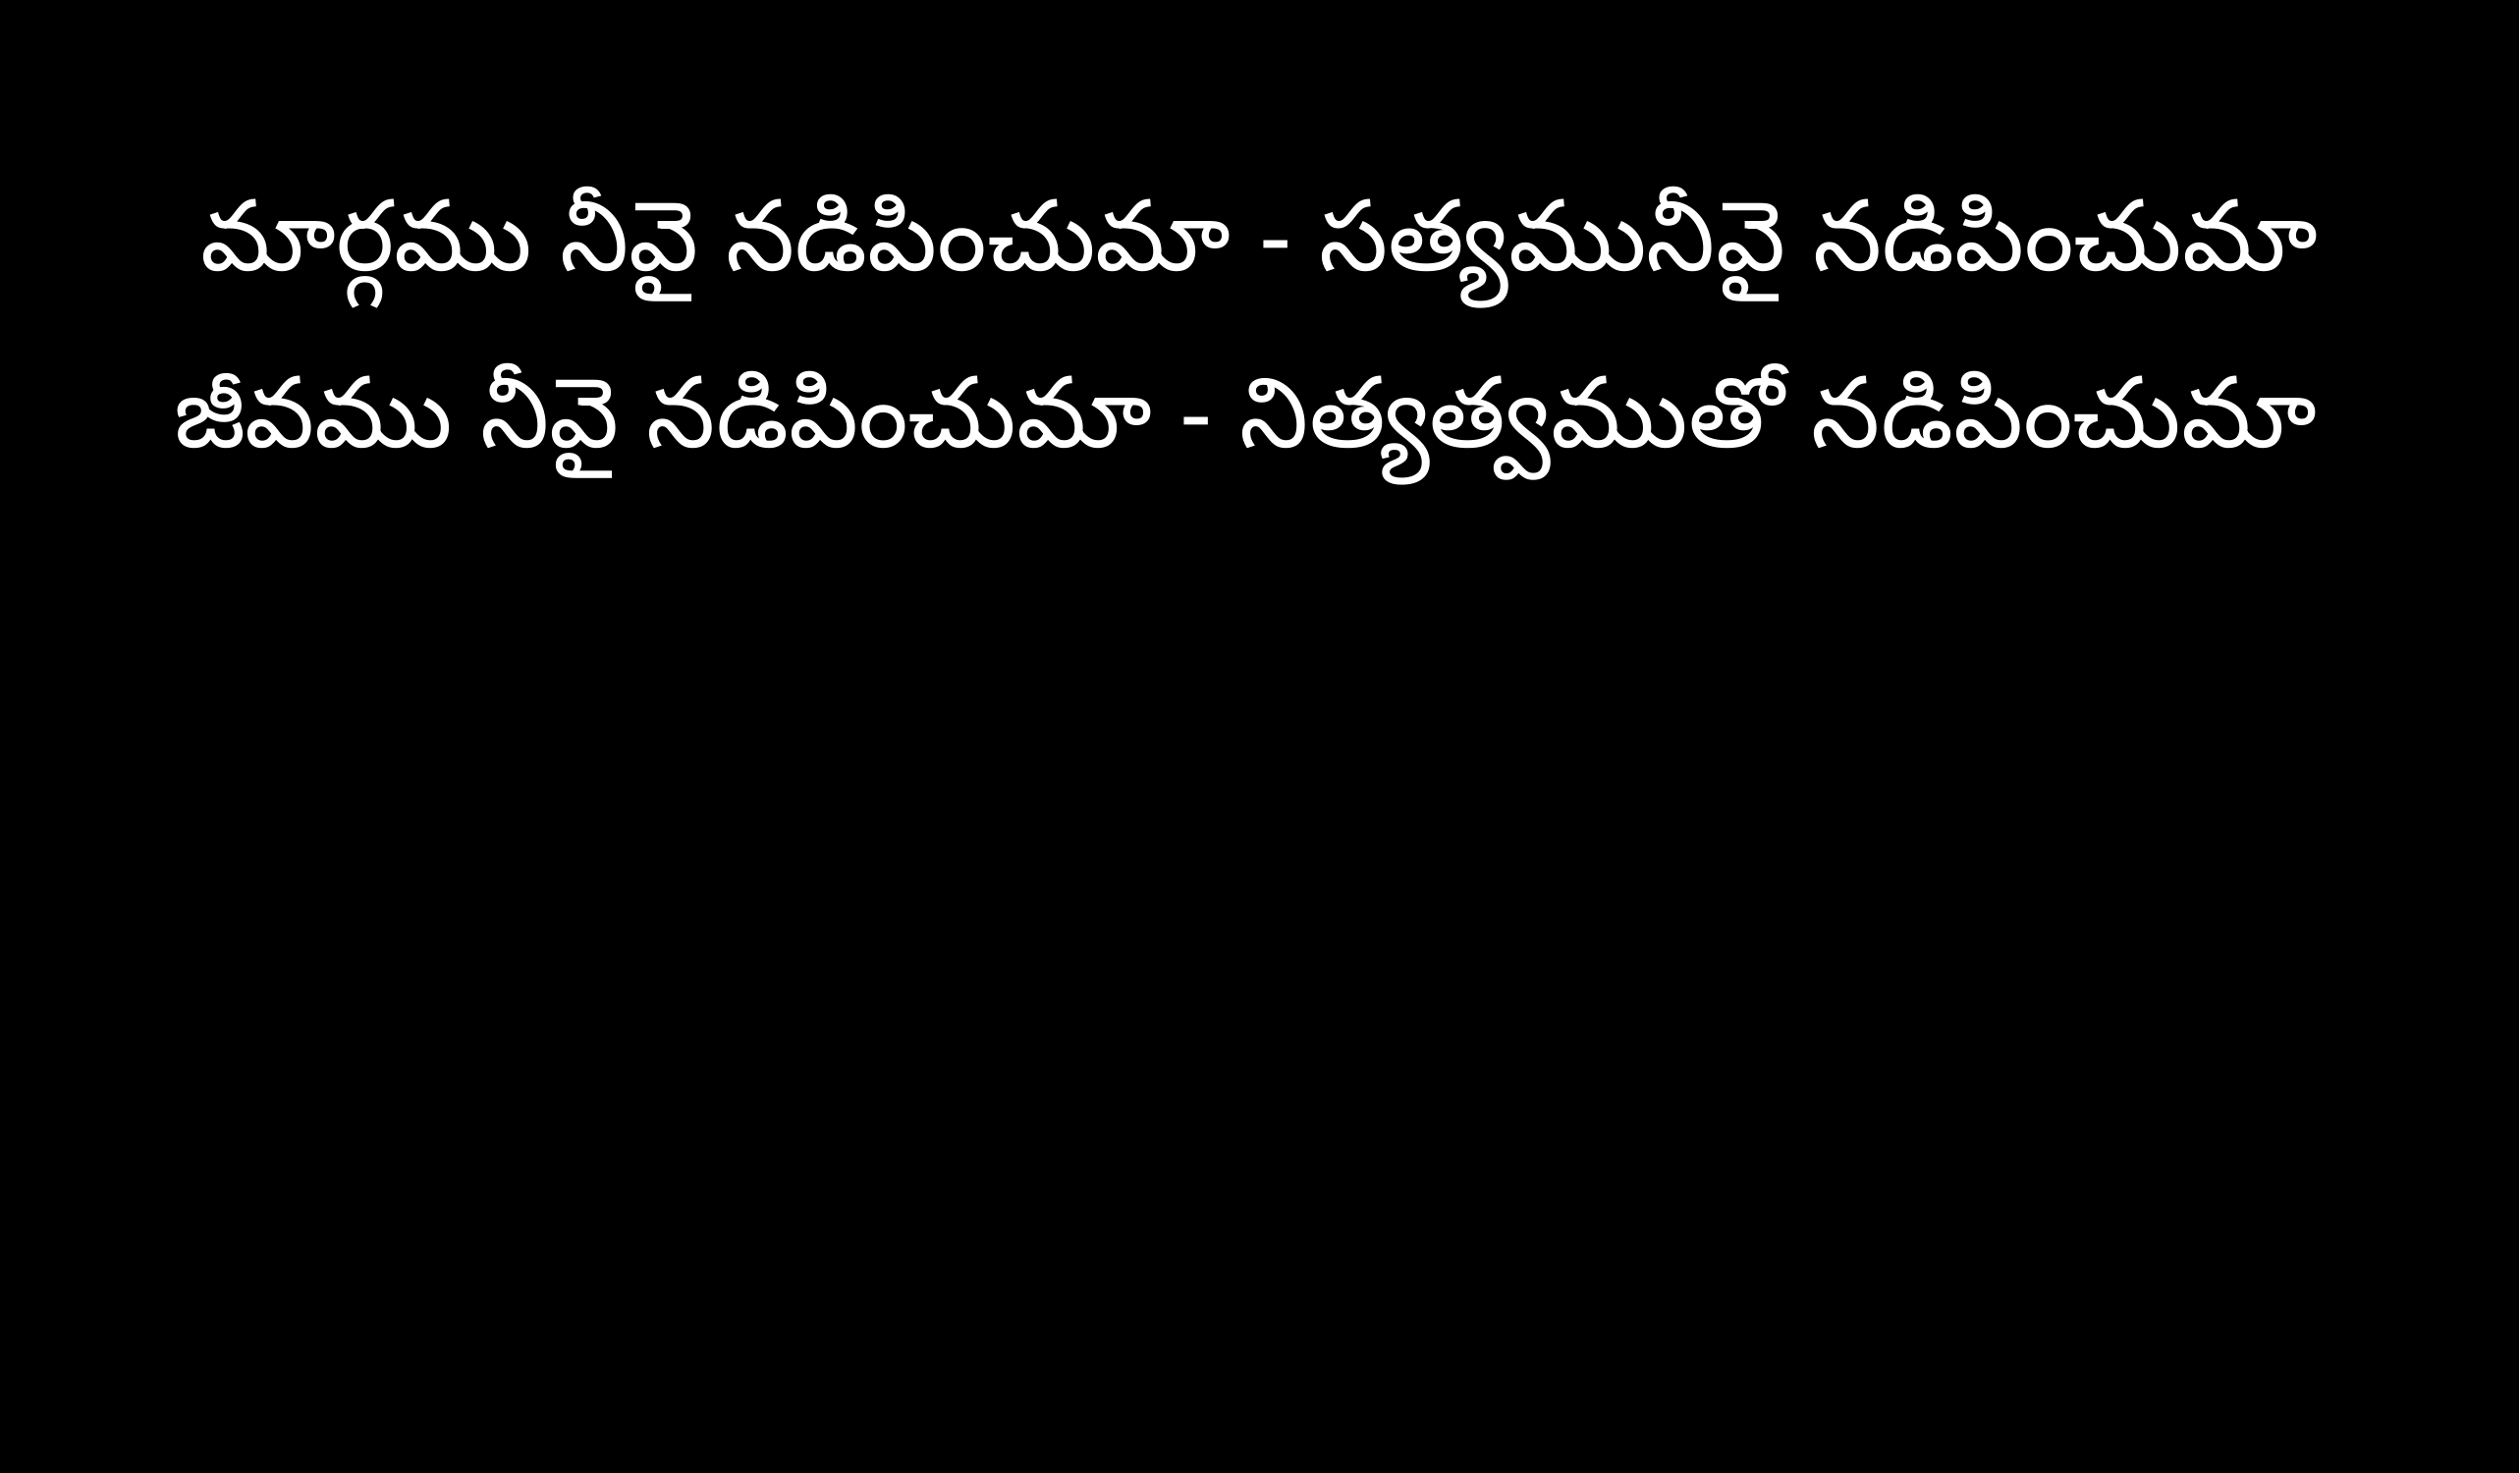

మార్గము నీవై నడిపించుమా - సత్యమునీవై నడిపించుమా
జీవము నీవై నడిపించుమా - నిత్యత్వముతో నడిపించుమా